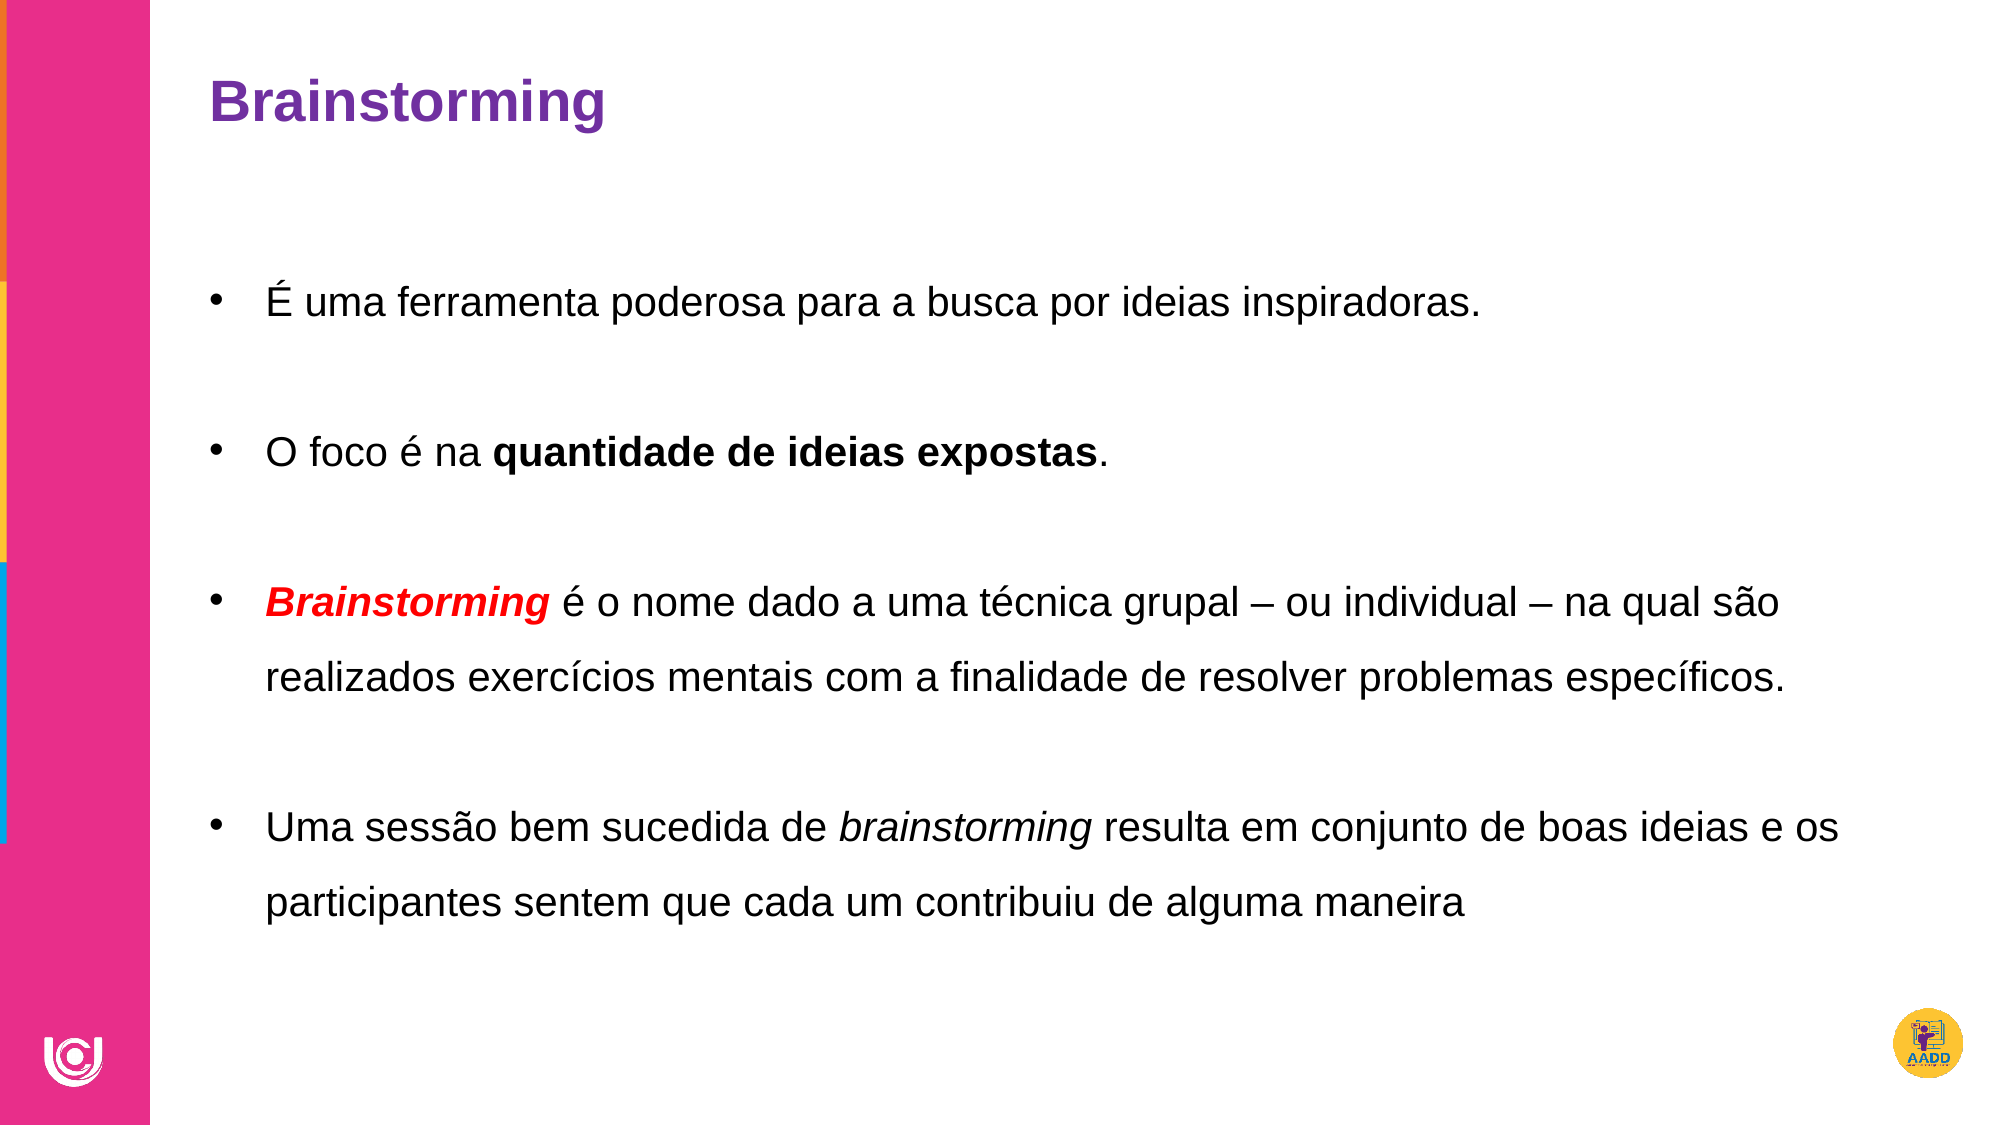

Brainstorming
É uma ferramenta poderosa para a busca por ideias inspiradoras.

O foco é na quantidade de ideias expostas.

Brainstorming é o nome dado a uma técnica grupal – ou individual – na qual são realizados exercícios mentais com a finalidade de resolver problemas específicos.

Uma sessão bem sucedida de brainstorming resulta em conjunto de boas ideias e os participantes sentem que cada um contribuiu de alguma maneira